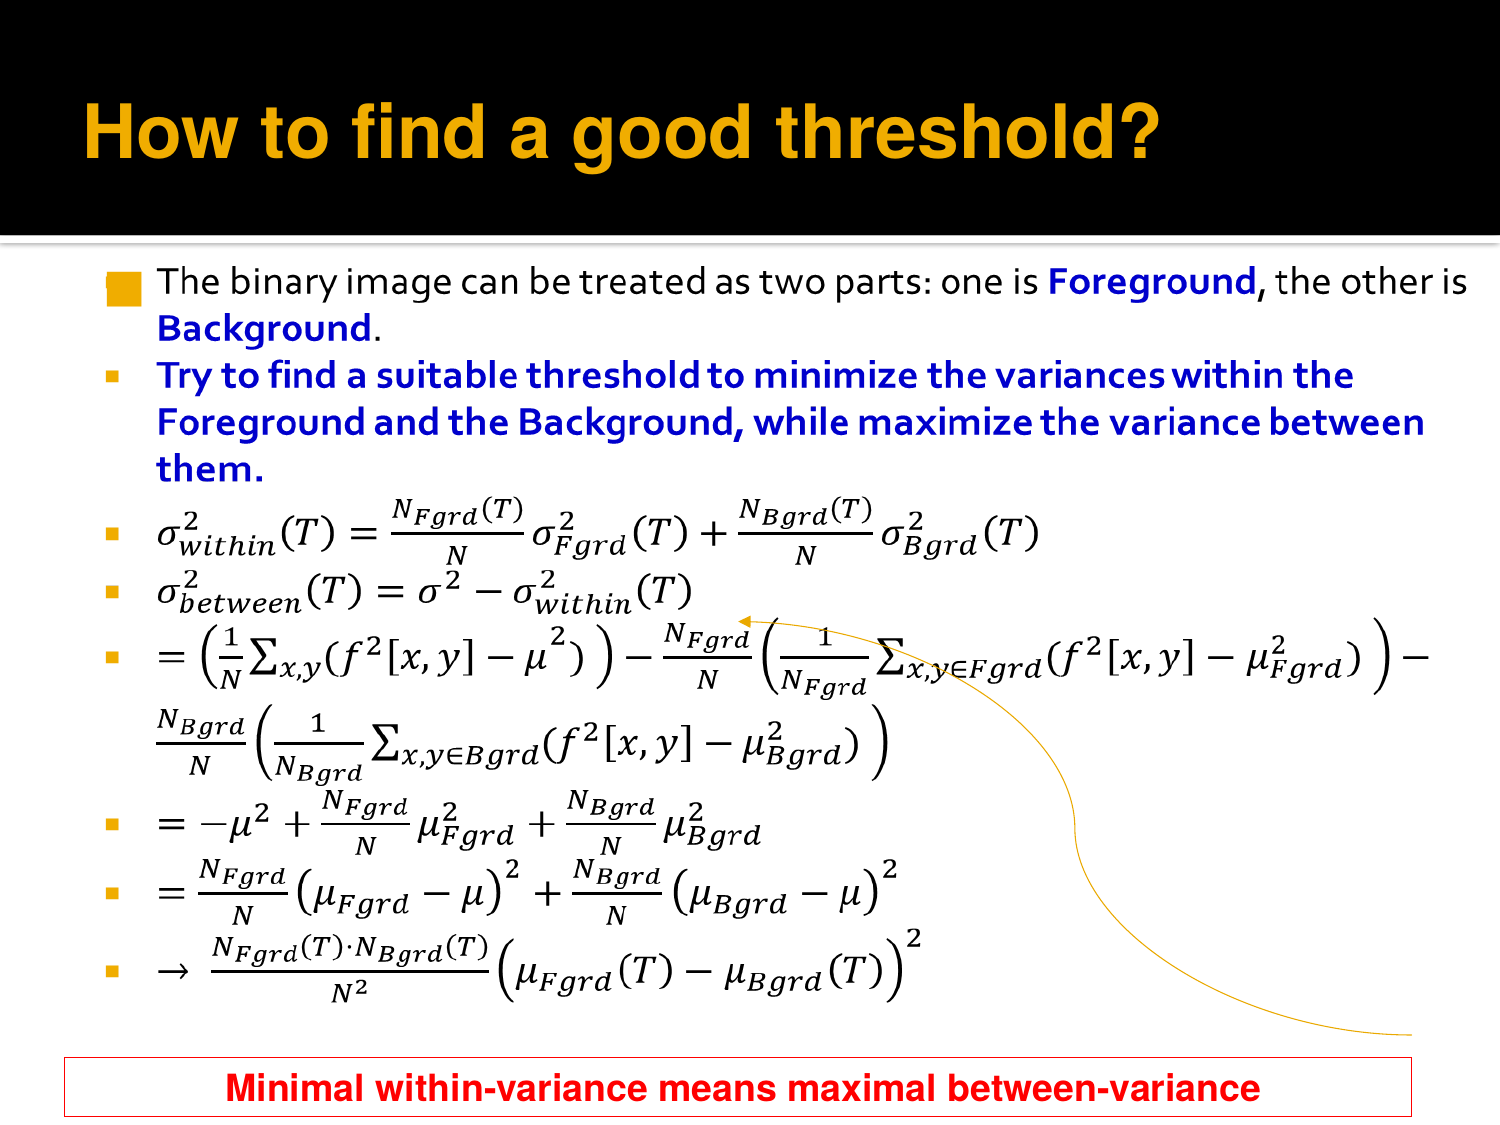

# How to find a good threshold?

 Minimal within-variance means maximal between-variance